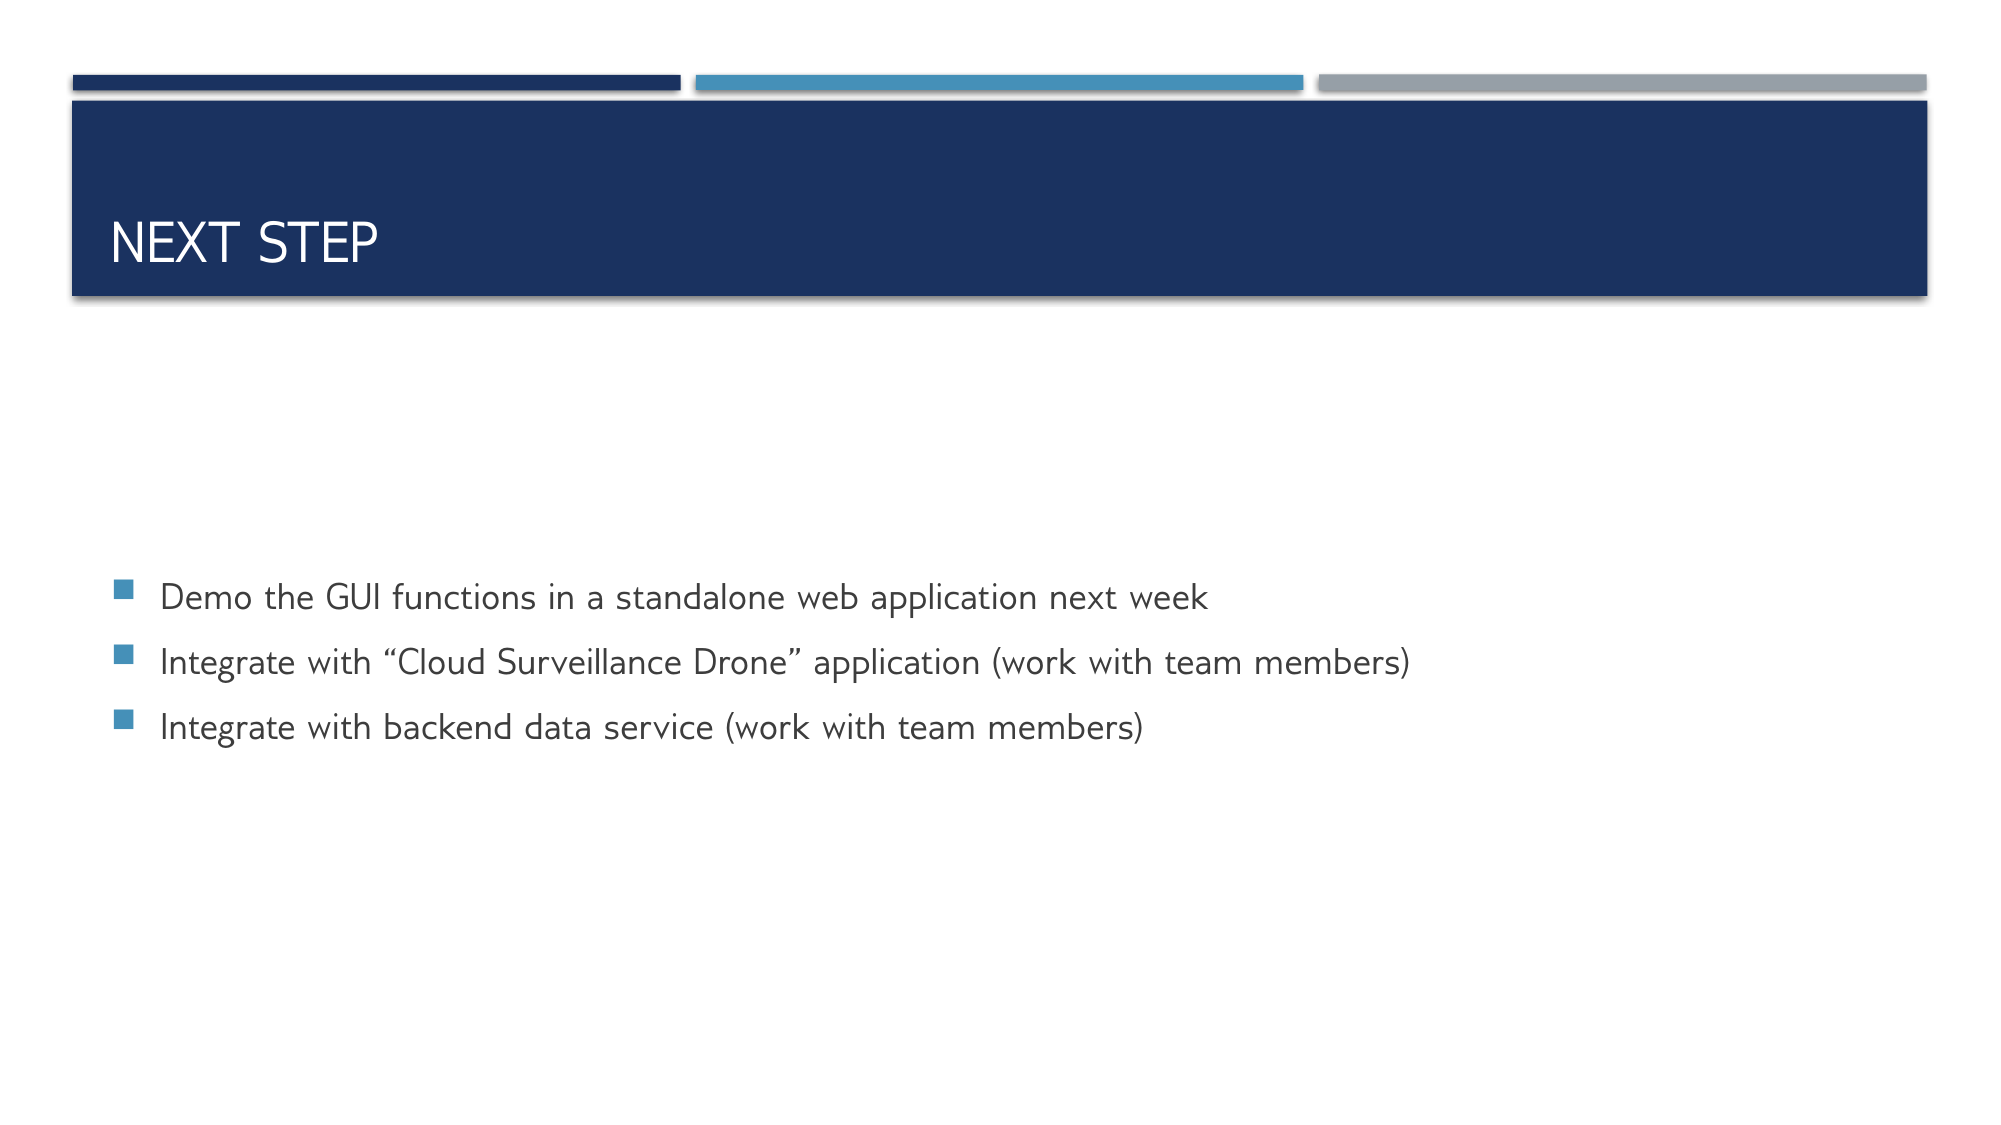

# Next step
Demo the GUI functions in a standalone web application next week
Integrate with “Cloud Surveillance Drone” application (work with team members)
Integrate with backend data service (work with team members)